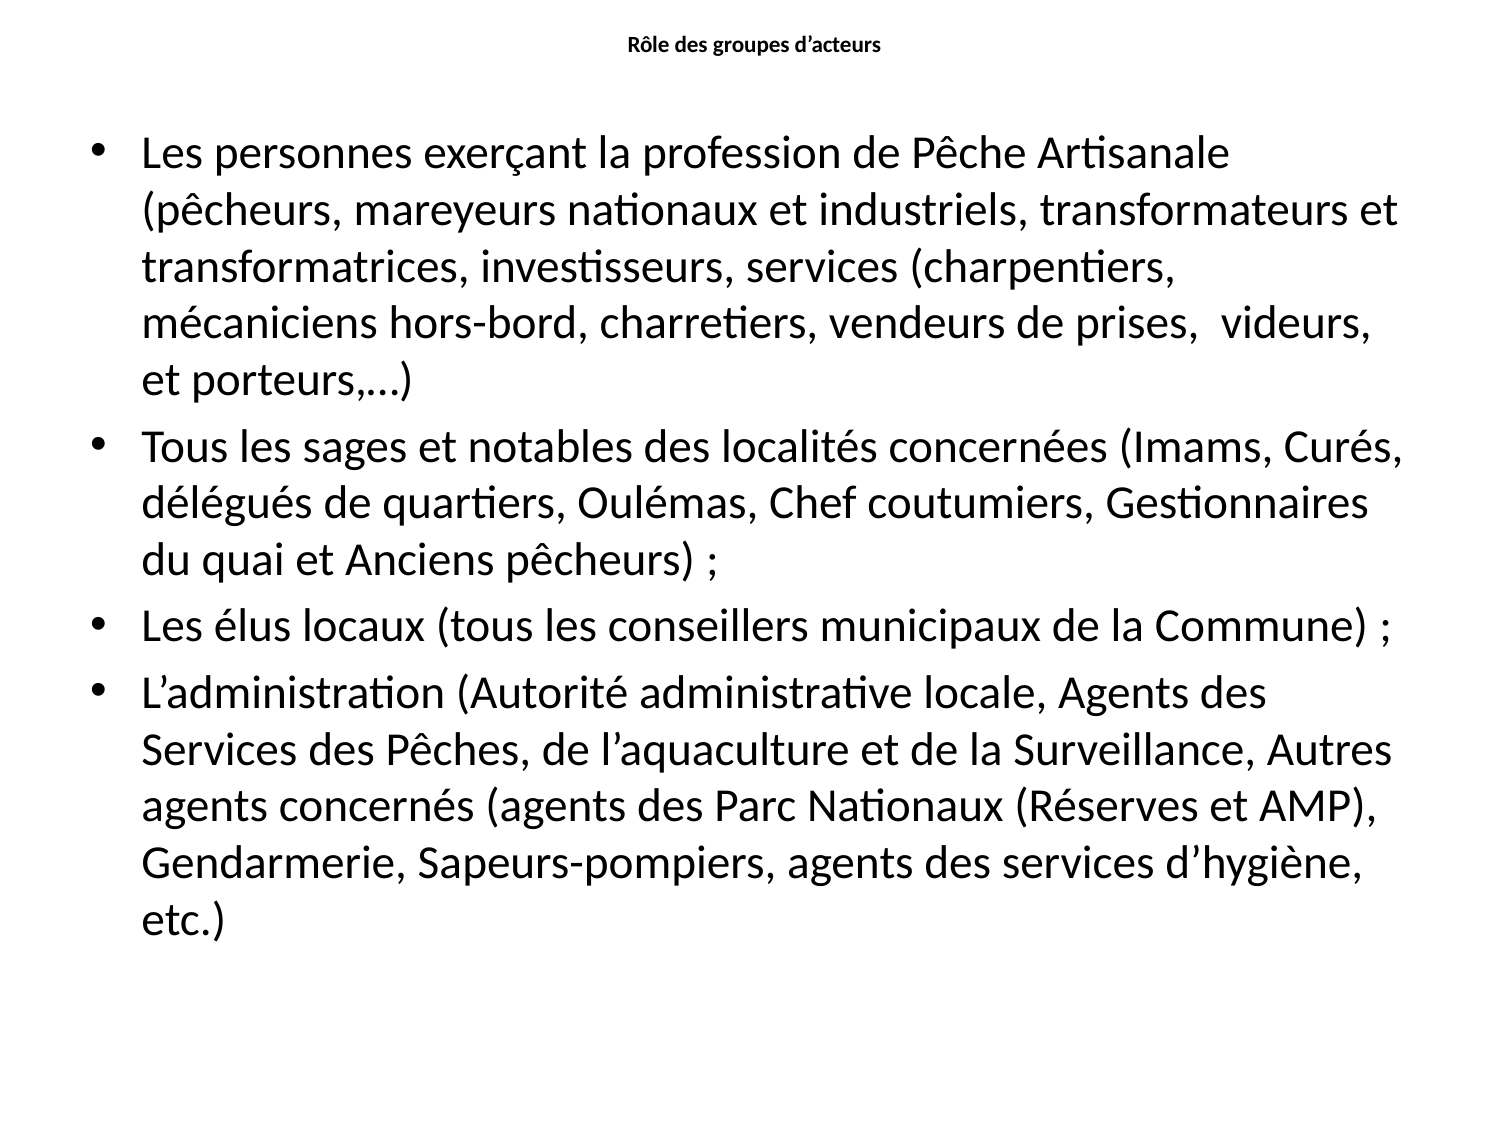

# Rôle des groupes d’acteurs
Les personnes exerçant la profession de Pêche Artisanale (pêcheurs, mareyeurs nationaux et industriels, transformateurs et transformatrices, investisseurs, services (charpentiers, mécaniciens hors-bord, charretiers, vendeurs de prises,  videurs, et porteurs,…)
Tous les sages et notables des localités concernées (Imams, Curés, délégués de quartiers, Oulémas, Chef coutumiers, Gestionnaires du quai et Anciens pêcheurs) ;
Les élus locaux (tous les conseillers municipaux de la Commune) ;
L’administration (Autorité administrative locale, Agents des Services des Pêches, de l’aquaculture et de la Surveillance, Autres agents concernés (agents des Parc Nationaux (Réserves et AMP), Gendarmerie, Sapeurs-pompiers, agents des services d’hygiène, etc.)